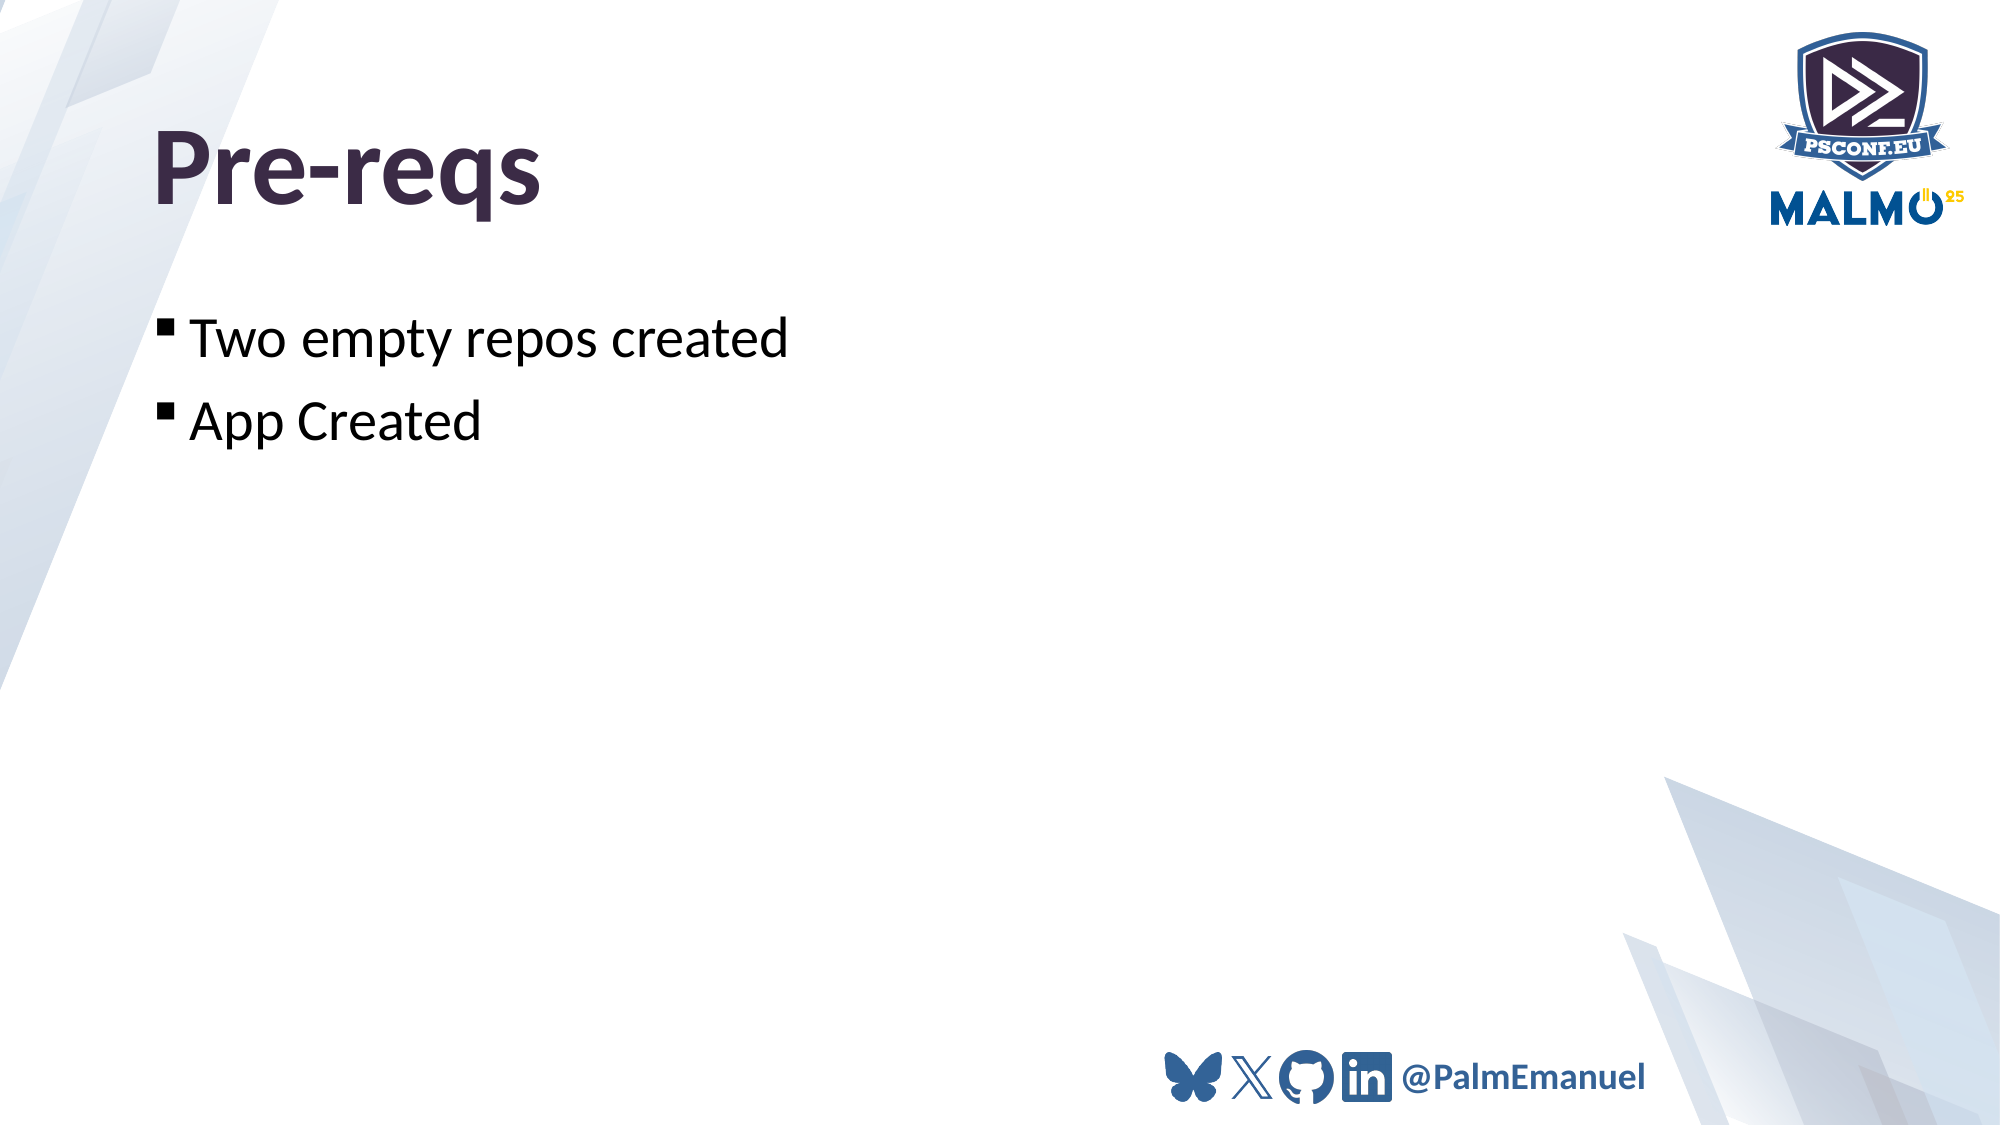

# Pre-reqs
Two empty repos created
App Created